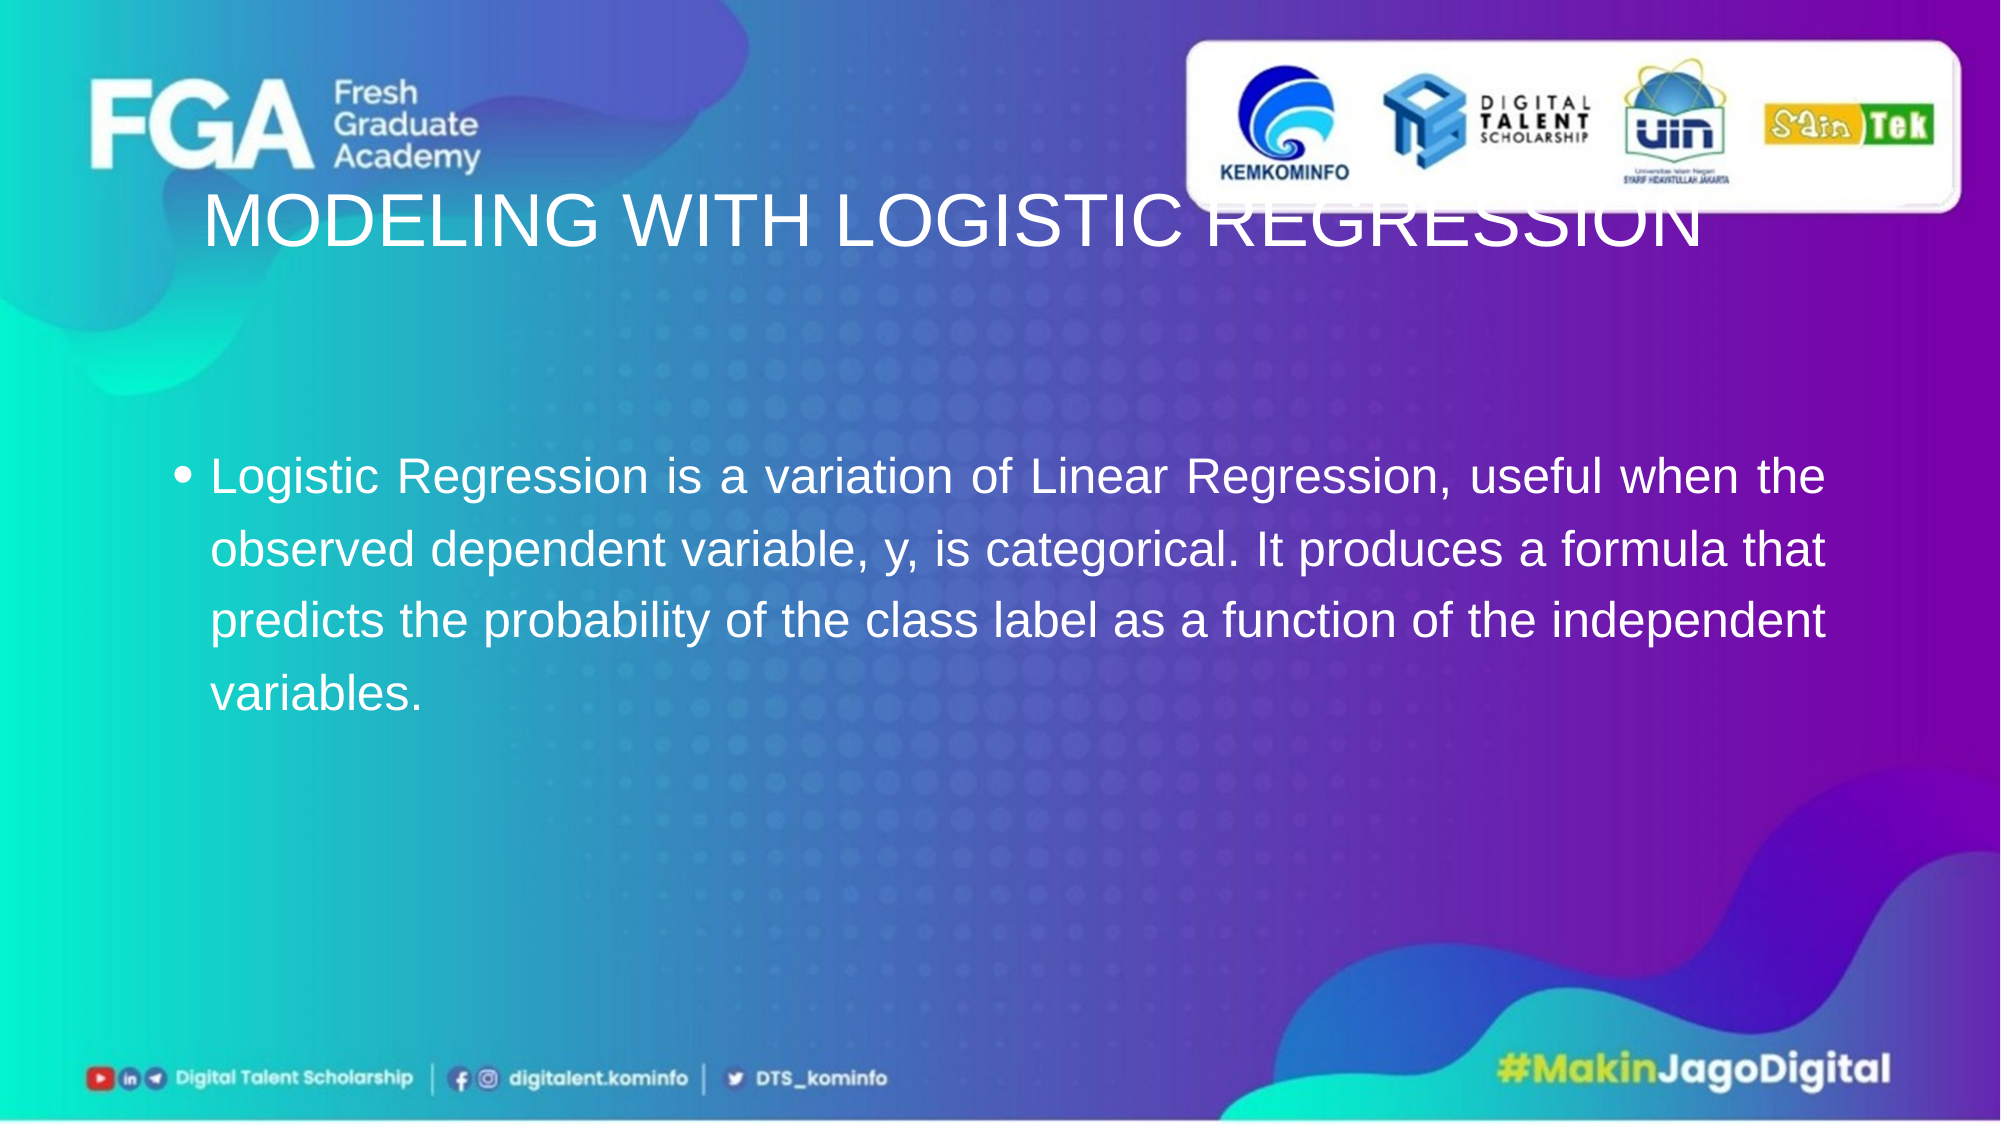

# Modeling with Logistic Regression
Logistic Regression is a variation of Linear Regression, useful when the observed dependent variable, y, is categorical. It produces a formula that predicts the probability of the class label as a function of the independent variables.